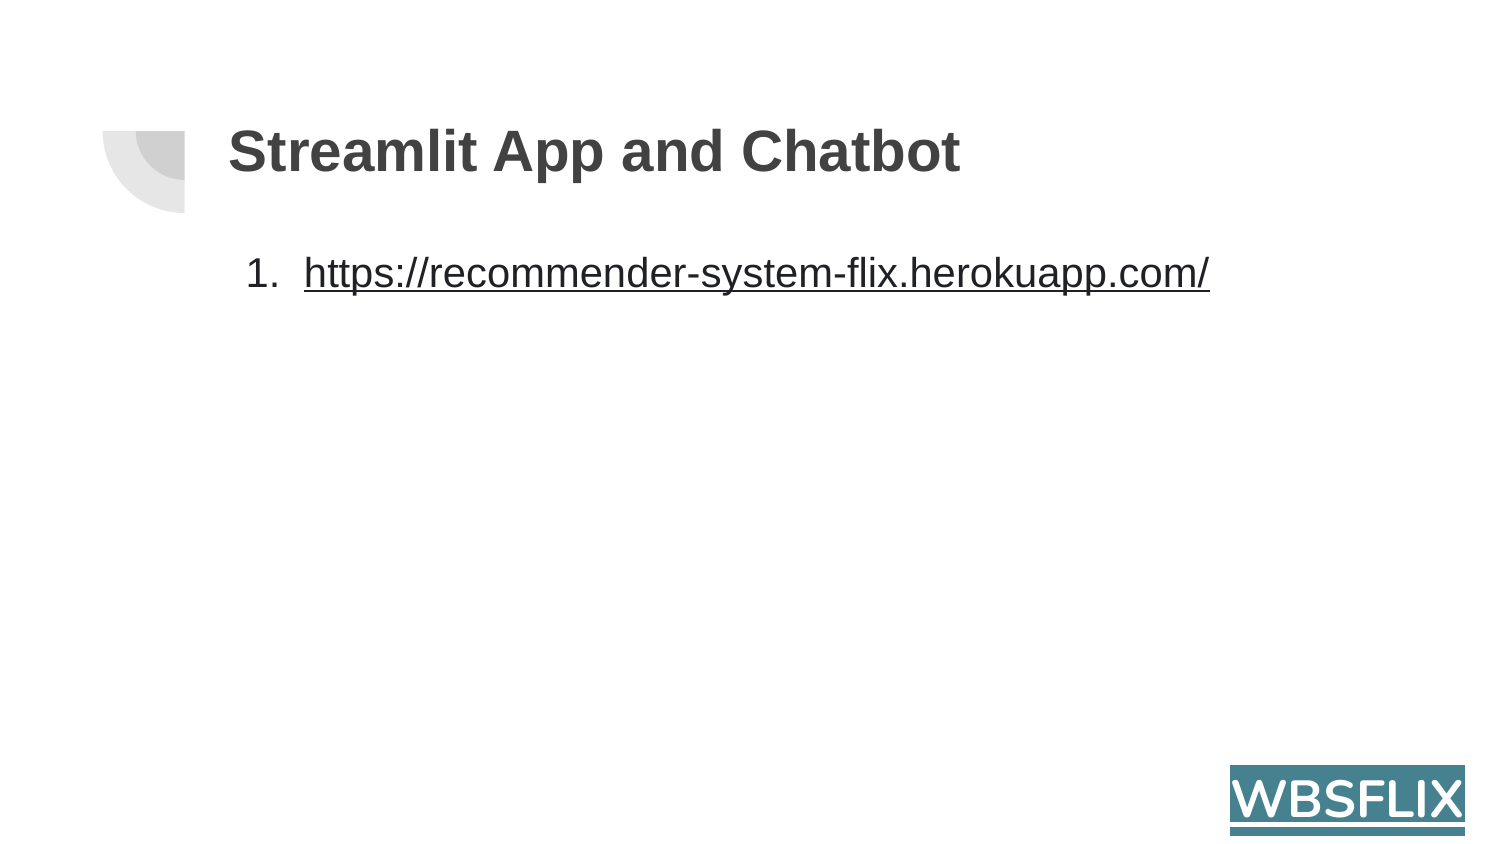

# Streamlit App and Chatbot
https://recommender-system-flix.herokuapp.com/

WBSFLIX